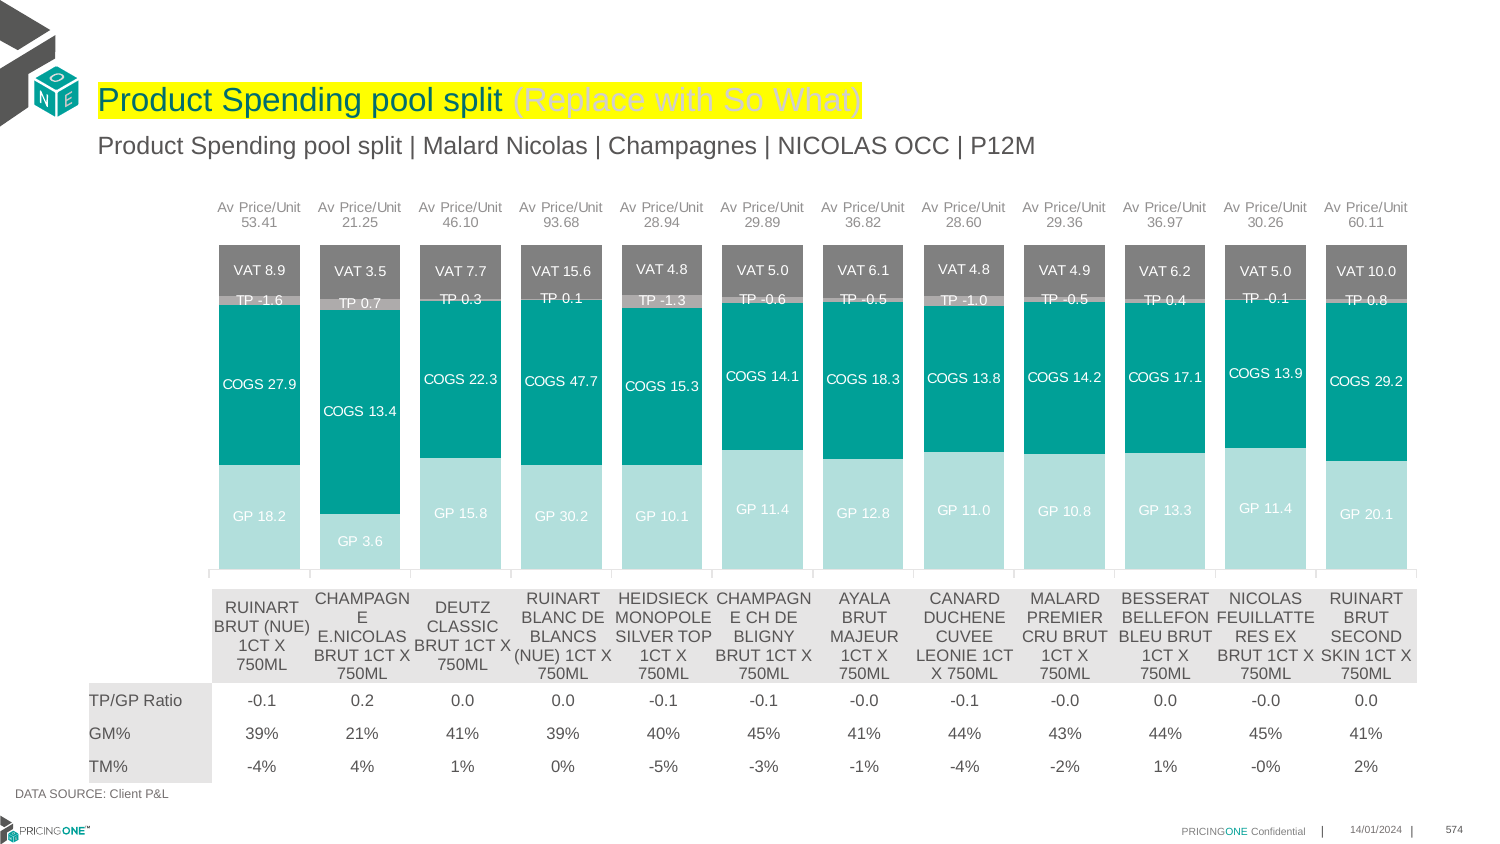

# Product Spending pool split (Replace with So What)
Product Spending pool split | Malard Nicolas | Champagnes | NICOLAS OCC | P12M

### Chart

| Category | GP | COGS | TP | VAT |
|---|---|---|---|---|
| Av Price/Unit 53.41 | 18.17212755765819 | 27.901275044352456 | -1.564212803075101 | 8.901833234772324 |
| Av Price/Unit 21.25 | 3.616811642949547 | 13.383643337645537 | 0.7085328836321096 | 3.5417975728454367 |
| Av Price/Unit 46.10 | 15.820616101694917 | 22.315793220338982 | 0.2799355932203369 | 7.683262711864407 |
| Av Price/Unit 93.68 | 30.192633333333333 | 47.72400000000001 | 0.14983925278993127 | 15.613294517224631 |
| Av Price/Unit 28.94 | 10.09054555106168 | 15.279408543983823 | -1.2534222446916026 | 4.823306370070775 |
| Av Price/Unit 29.89 | 11.44578984018265 | 14.099321232876711 | -0.634532686453575 | 4.982115677321155 |
| Av Price/Unit 36.82 | 12.800326785714287 | 18.338833482142856 | -0.45339637896825025 | 6.137152777777774 |
| Av Price/Unit 28.60 | 11.036430006238303 | 13.774915845290083 | -0.9773886878768963 | 4.766791432730296 |
| Av Price/Unit 29.36 | 10.76603164235891 | 14.194797526949907 | -0.4913317480448036 | 4.893891354893251 |
| Av Price/Unit 36.97 | 13.265050687830689 | 17.097974497354496 | 0.44385312169312385 | 6.161375661375661 |
| Av Price/Unit 30.26 | 11.407921671258034 | 13.882291643709825 | -0.07365378022650759 | 5.043311906948269 |
| Av Price/Unit 60.11 | 20.132855229357798 | 29.208375596330278 | 0.7520413455657575 | 10.01865443425076 |
|  | RUINART BRUT (NUE) 1CT X 750ML | CHAMPAGNE E.NICOLAS BRUT 1CT X 750ML | DEUTZ CLASSIC BRUT 1CT X 750ML | RUINART BLANC DE BLANCS (NUE) 1CT X 750ML | HEIDSIECK MONOPOLE SILVER TOP 1CT X 750ML | CHAMPAGNE CH DE BLIGNY BRUT 1CT X 750ML | AYALA BRUT MAJEUR 1CT X 750ML | CANARD DUCHENE CUVEE LEONIE 1CT X 750ML | MALARD PREMIER CRU BRUT 1CT X 750ML | BESSERAT BELLEFON BLEU BRUT 1CT X 750ML | NICOLAS FEUILLATTE RES EX BRUT 1CT X 750ML | RUINART BRUT SECOND SKIN 1CT X 750ML |
| --- | --- | --- | --- | --- | --- | --- | --- | --- | --- | --- | --- | --- |
| TP/GP Ratio | -0.1 | 0.2 | 0.0 | 0.0 | -0.1 | -0.1 | -0.0 | -0.1 | -0.0 | 0.0 | -0.0 | 0.0 |
| GM% | 39% | 21% | 41% | 39% | 40% | 45% | 41% | 44% | 43% | 44% | 45% | 41% |
| TM% | -4% | 4% | 1% | 0% | -5% | -3% | -1% | -4% | -2% | 1% | -0% | 2% |
DATA SOURCE: Client P&L

14/01/2024
574